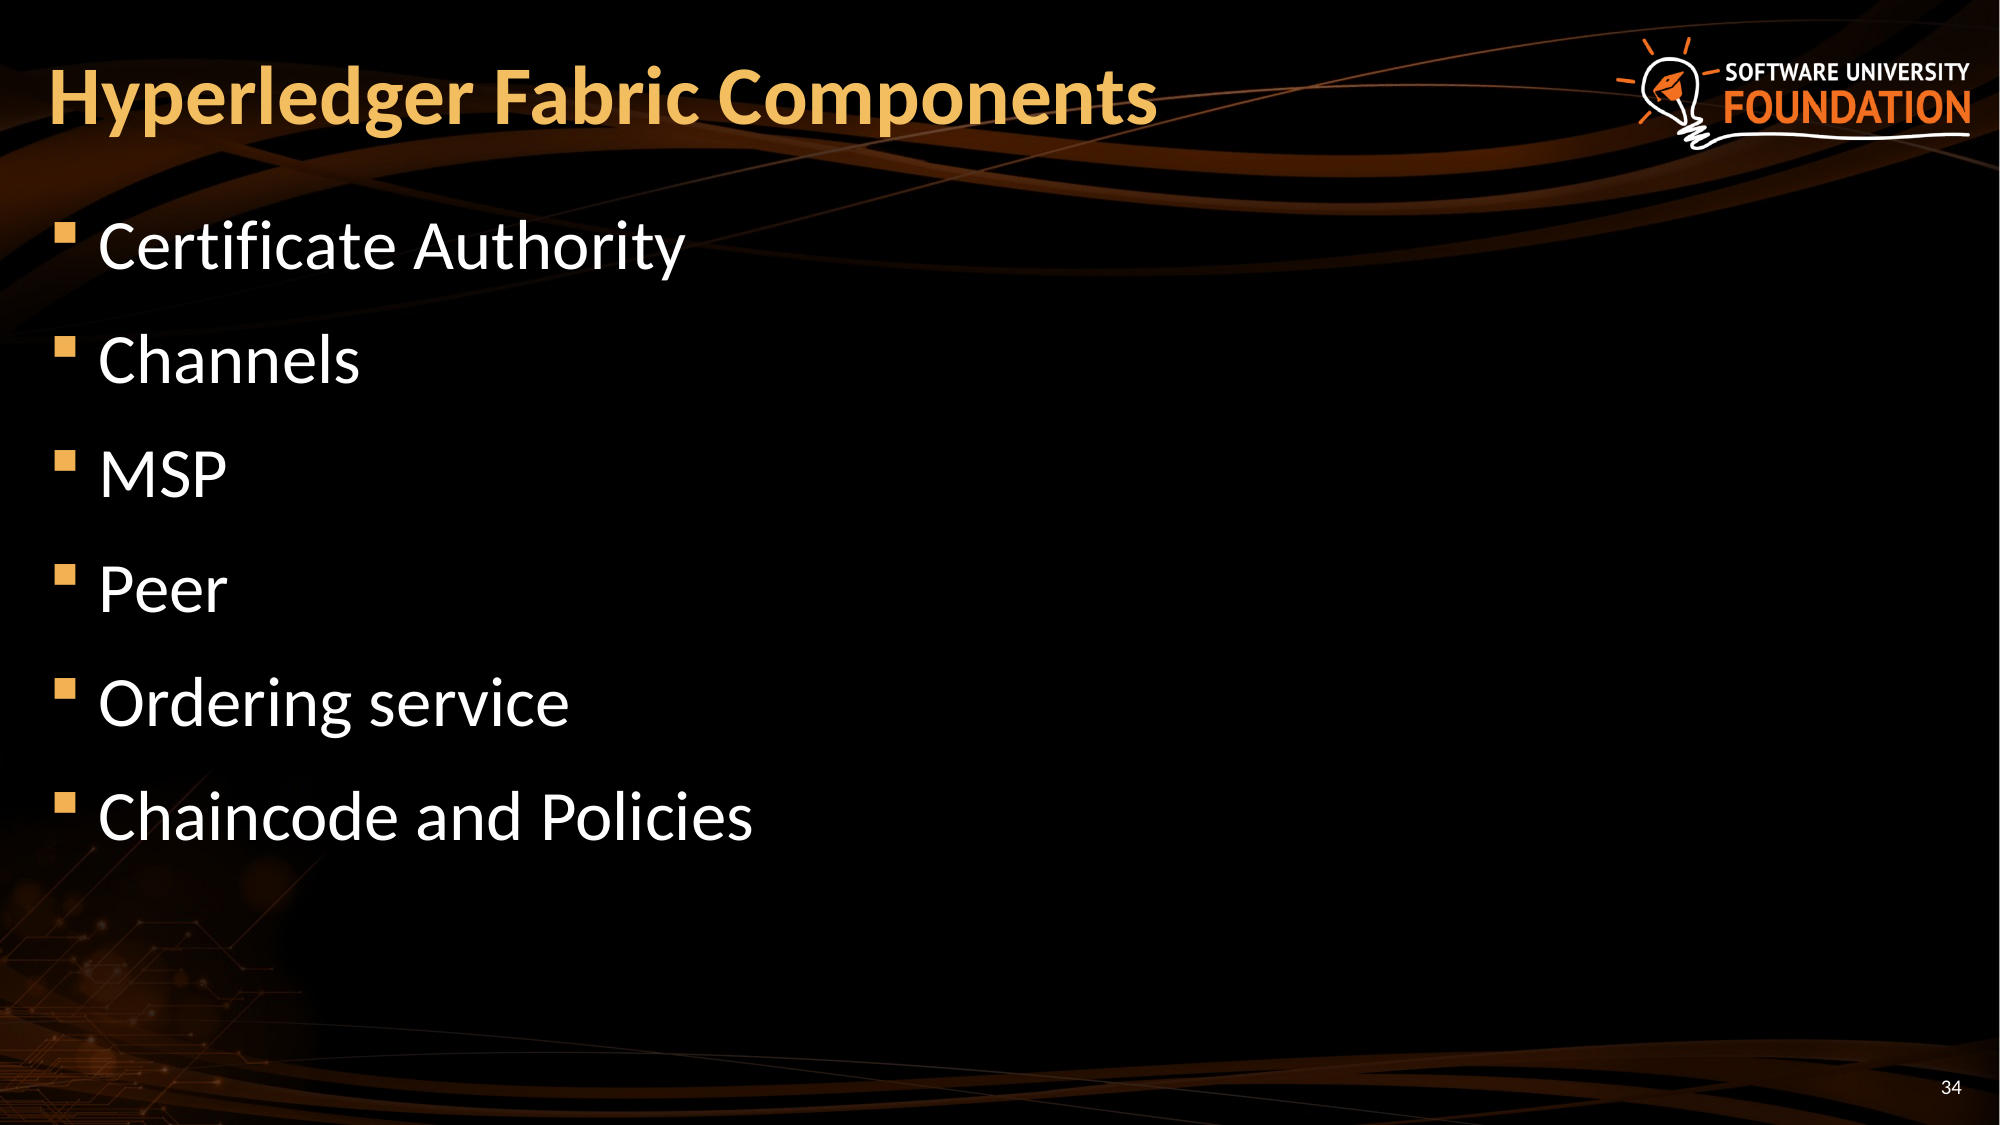

# Hyperledger Fabric Components
Certificate Authority
Channels
MSP
Peer
Ordering service
Chaincode and Policies

34